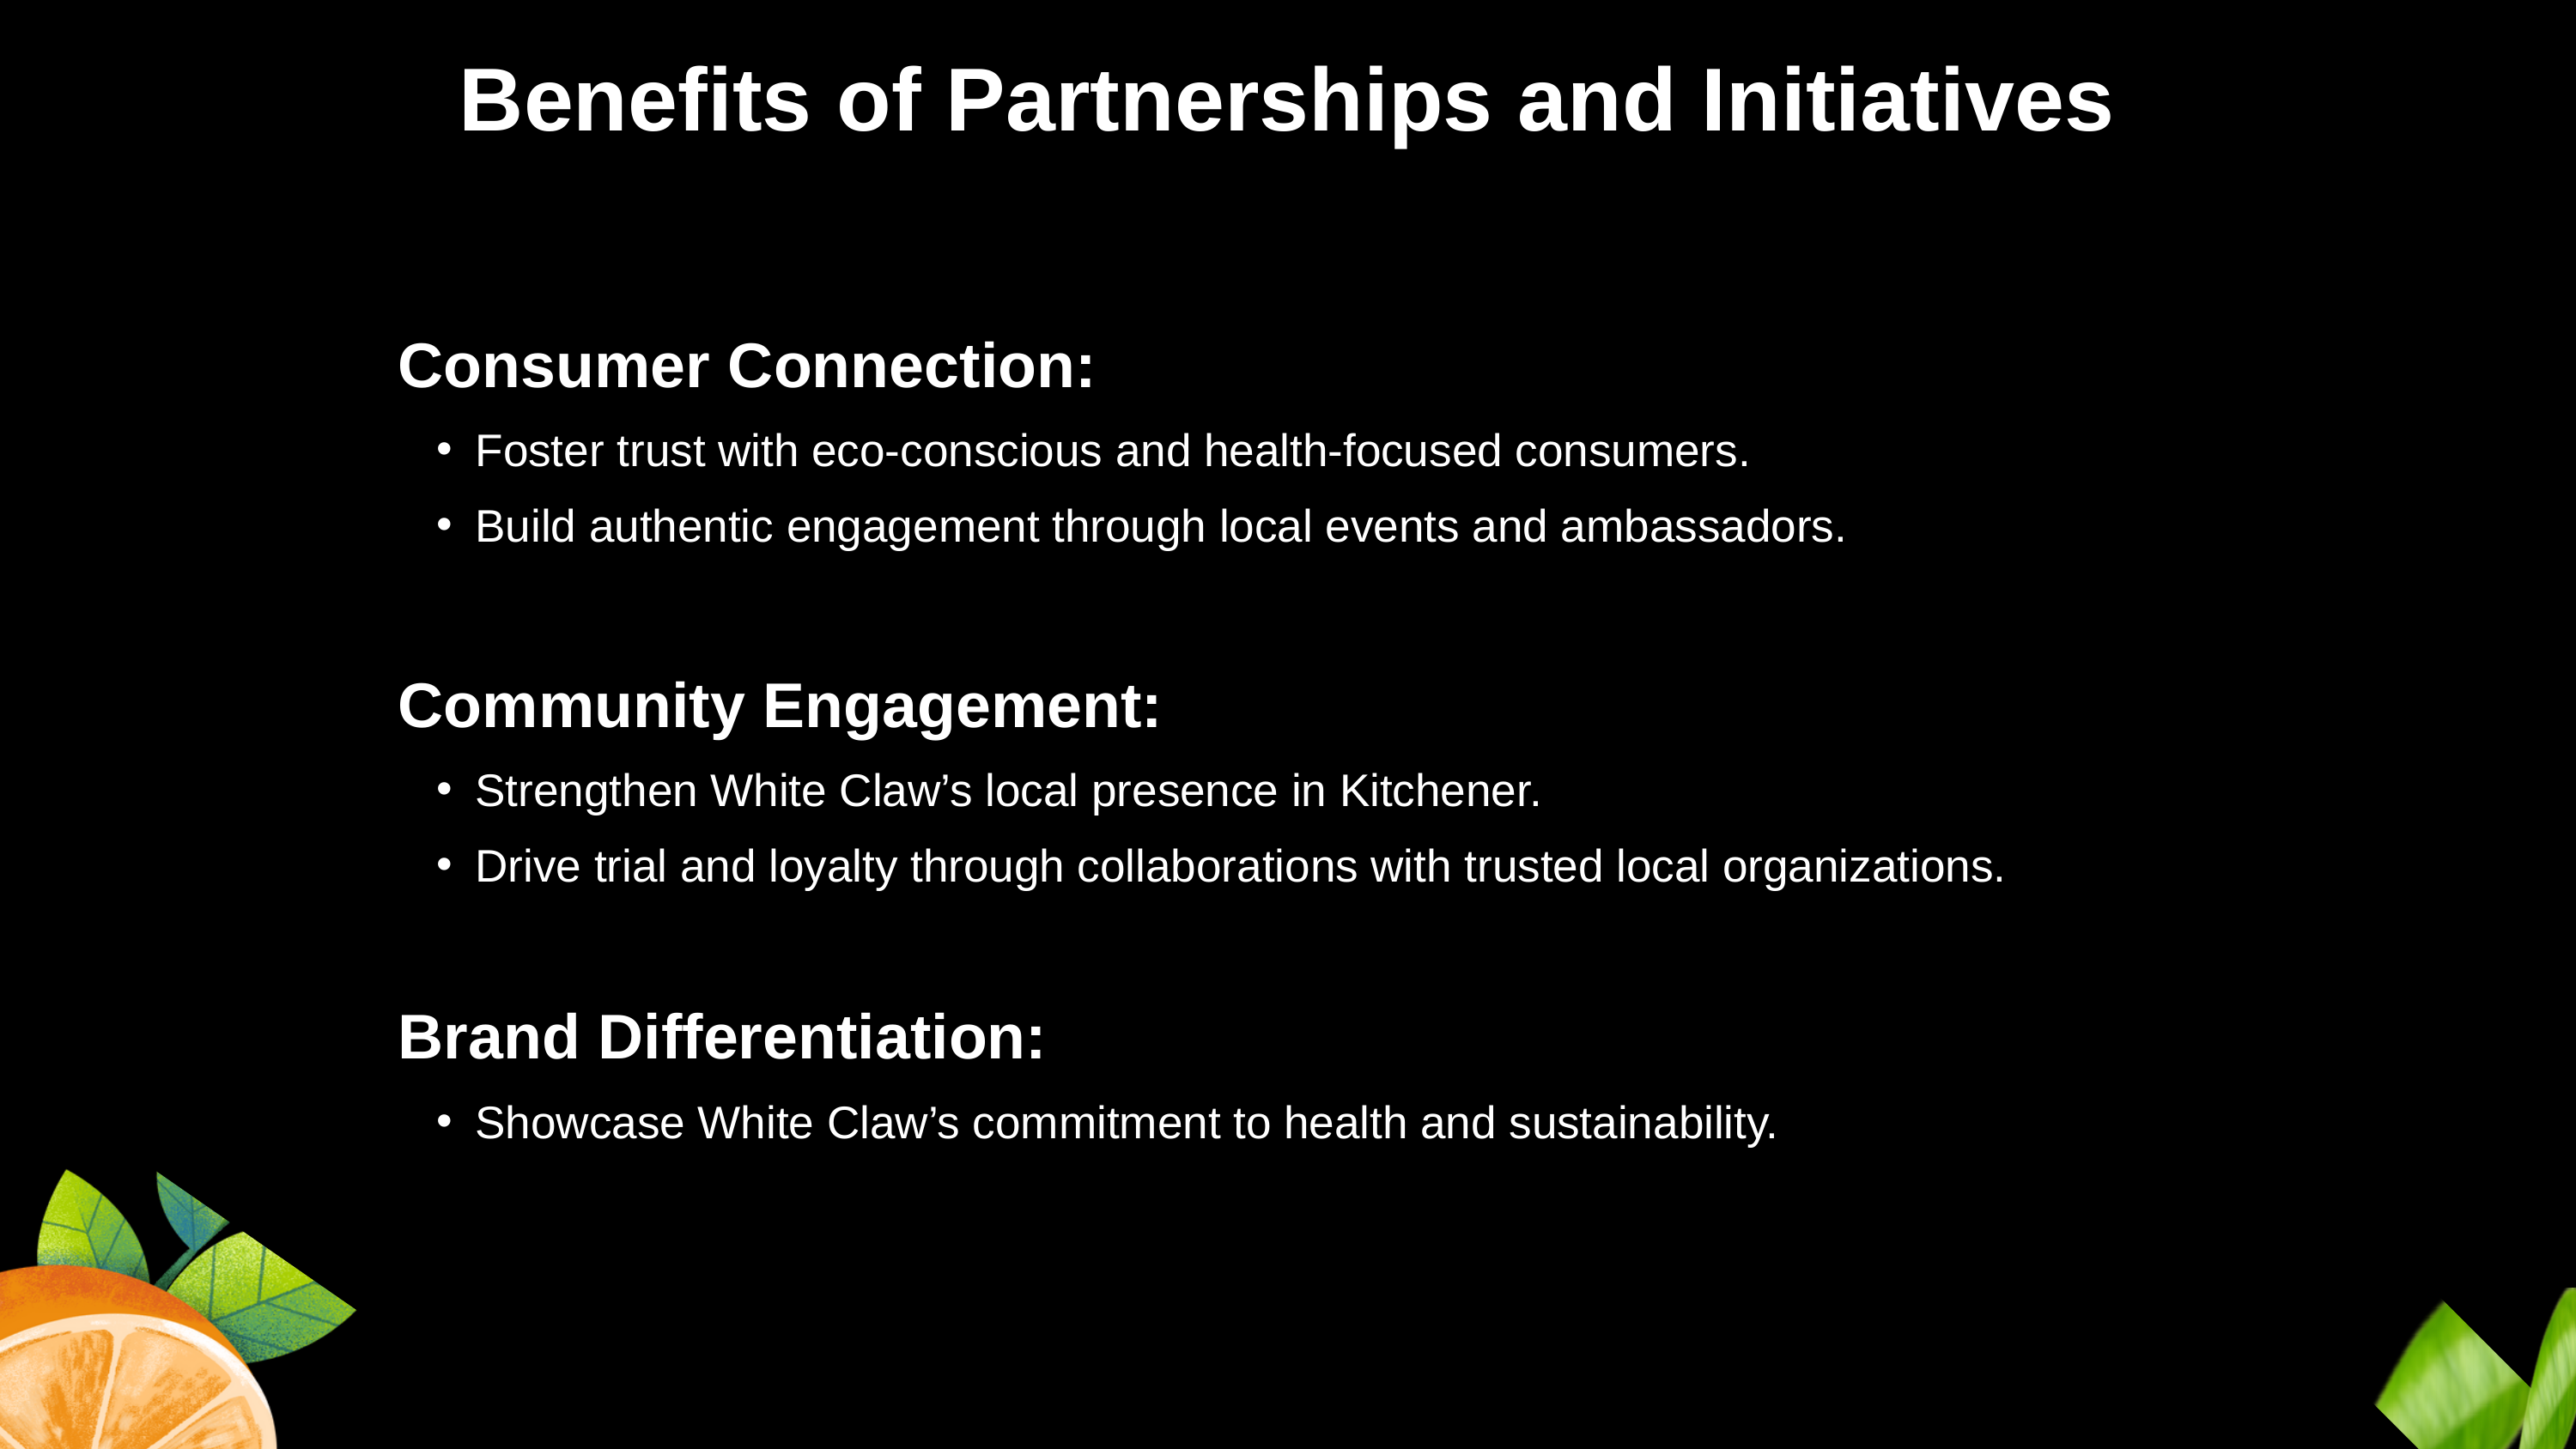

Benefits of Partnerships and Initiatives
Consumer Connection:
Foster trust with eco-conscious and health-focused consumers.
Build authentic engagement through local events and ambassadors.

Community Engagement:
Strengthen White Claw’s local presence in Kitchener.
Drive trial and loyalty through collaborations with trusted local organizations.

Brand Differentiation:
Showcase White Claw’s commitment to health and sustainability.